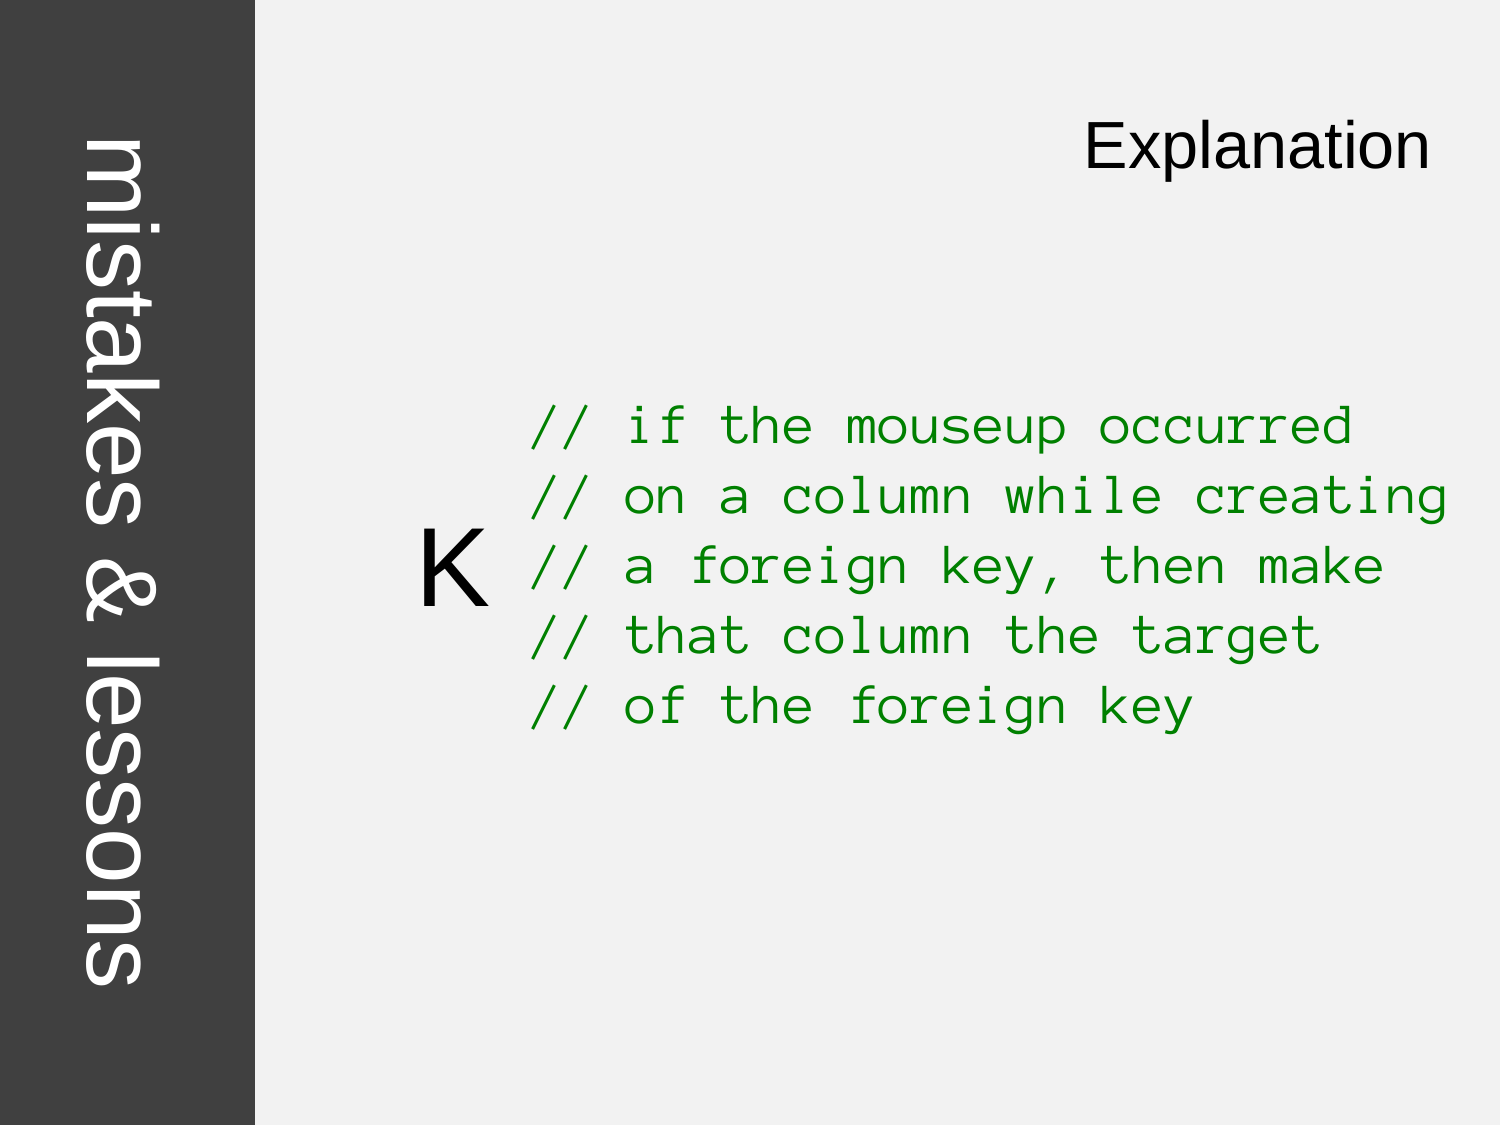

Explanation
// if the mouseup occurred
// on a column while creating
// a foreign key, then make
// that column the target
// of the foreign key
K